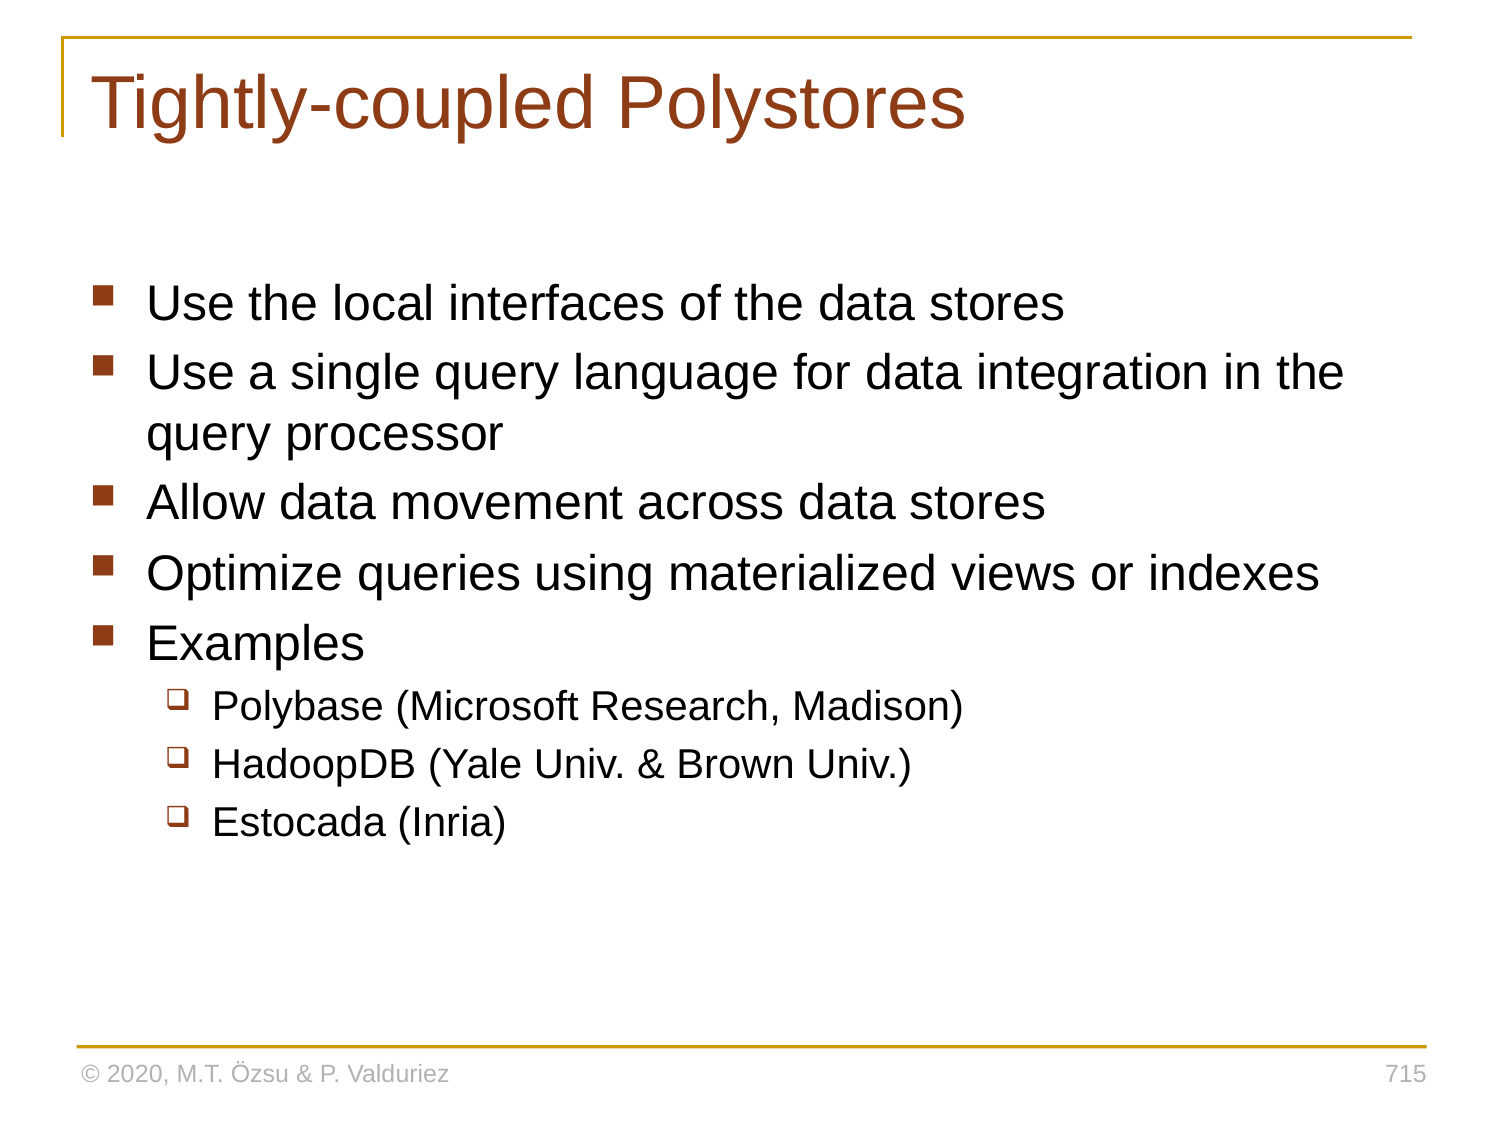

# Tightly-coupled Polystores
Use the local interfaces of the data stores
Use a single query language for data integration in the query processor
Allow data movement across data stores
Optimize queries using materialized views or indexes
Examples
Polybase (Microsoft Research, Madison)
HadoopDB (Yale Univ. & Brown Univ.)
Estocada (Inria)
© 2020, M.T. Özsu & P. Valduriez
715